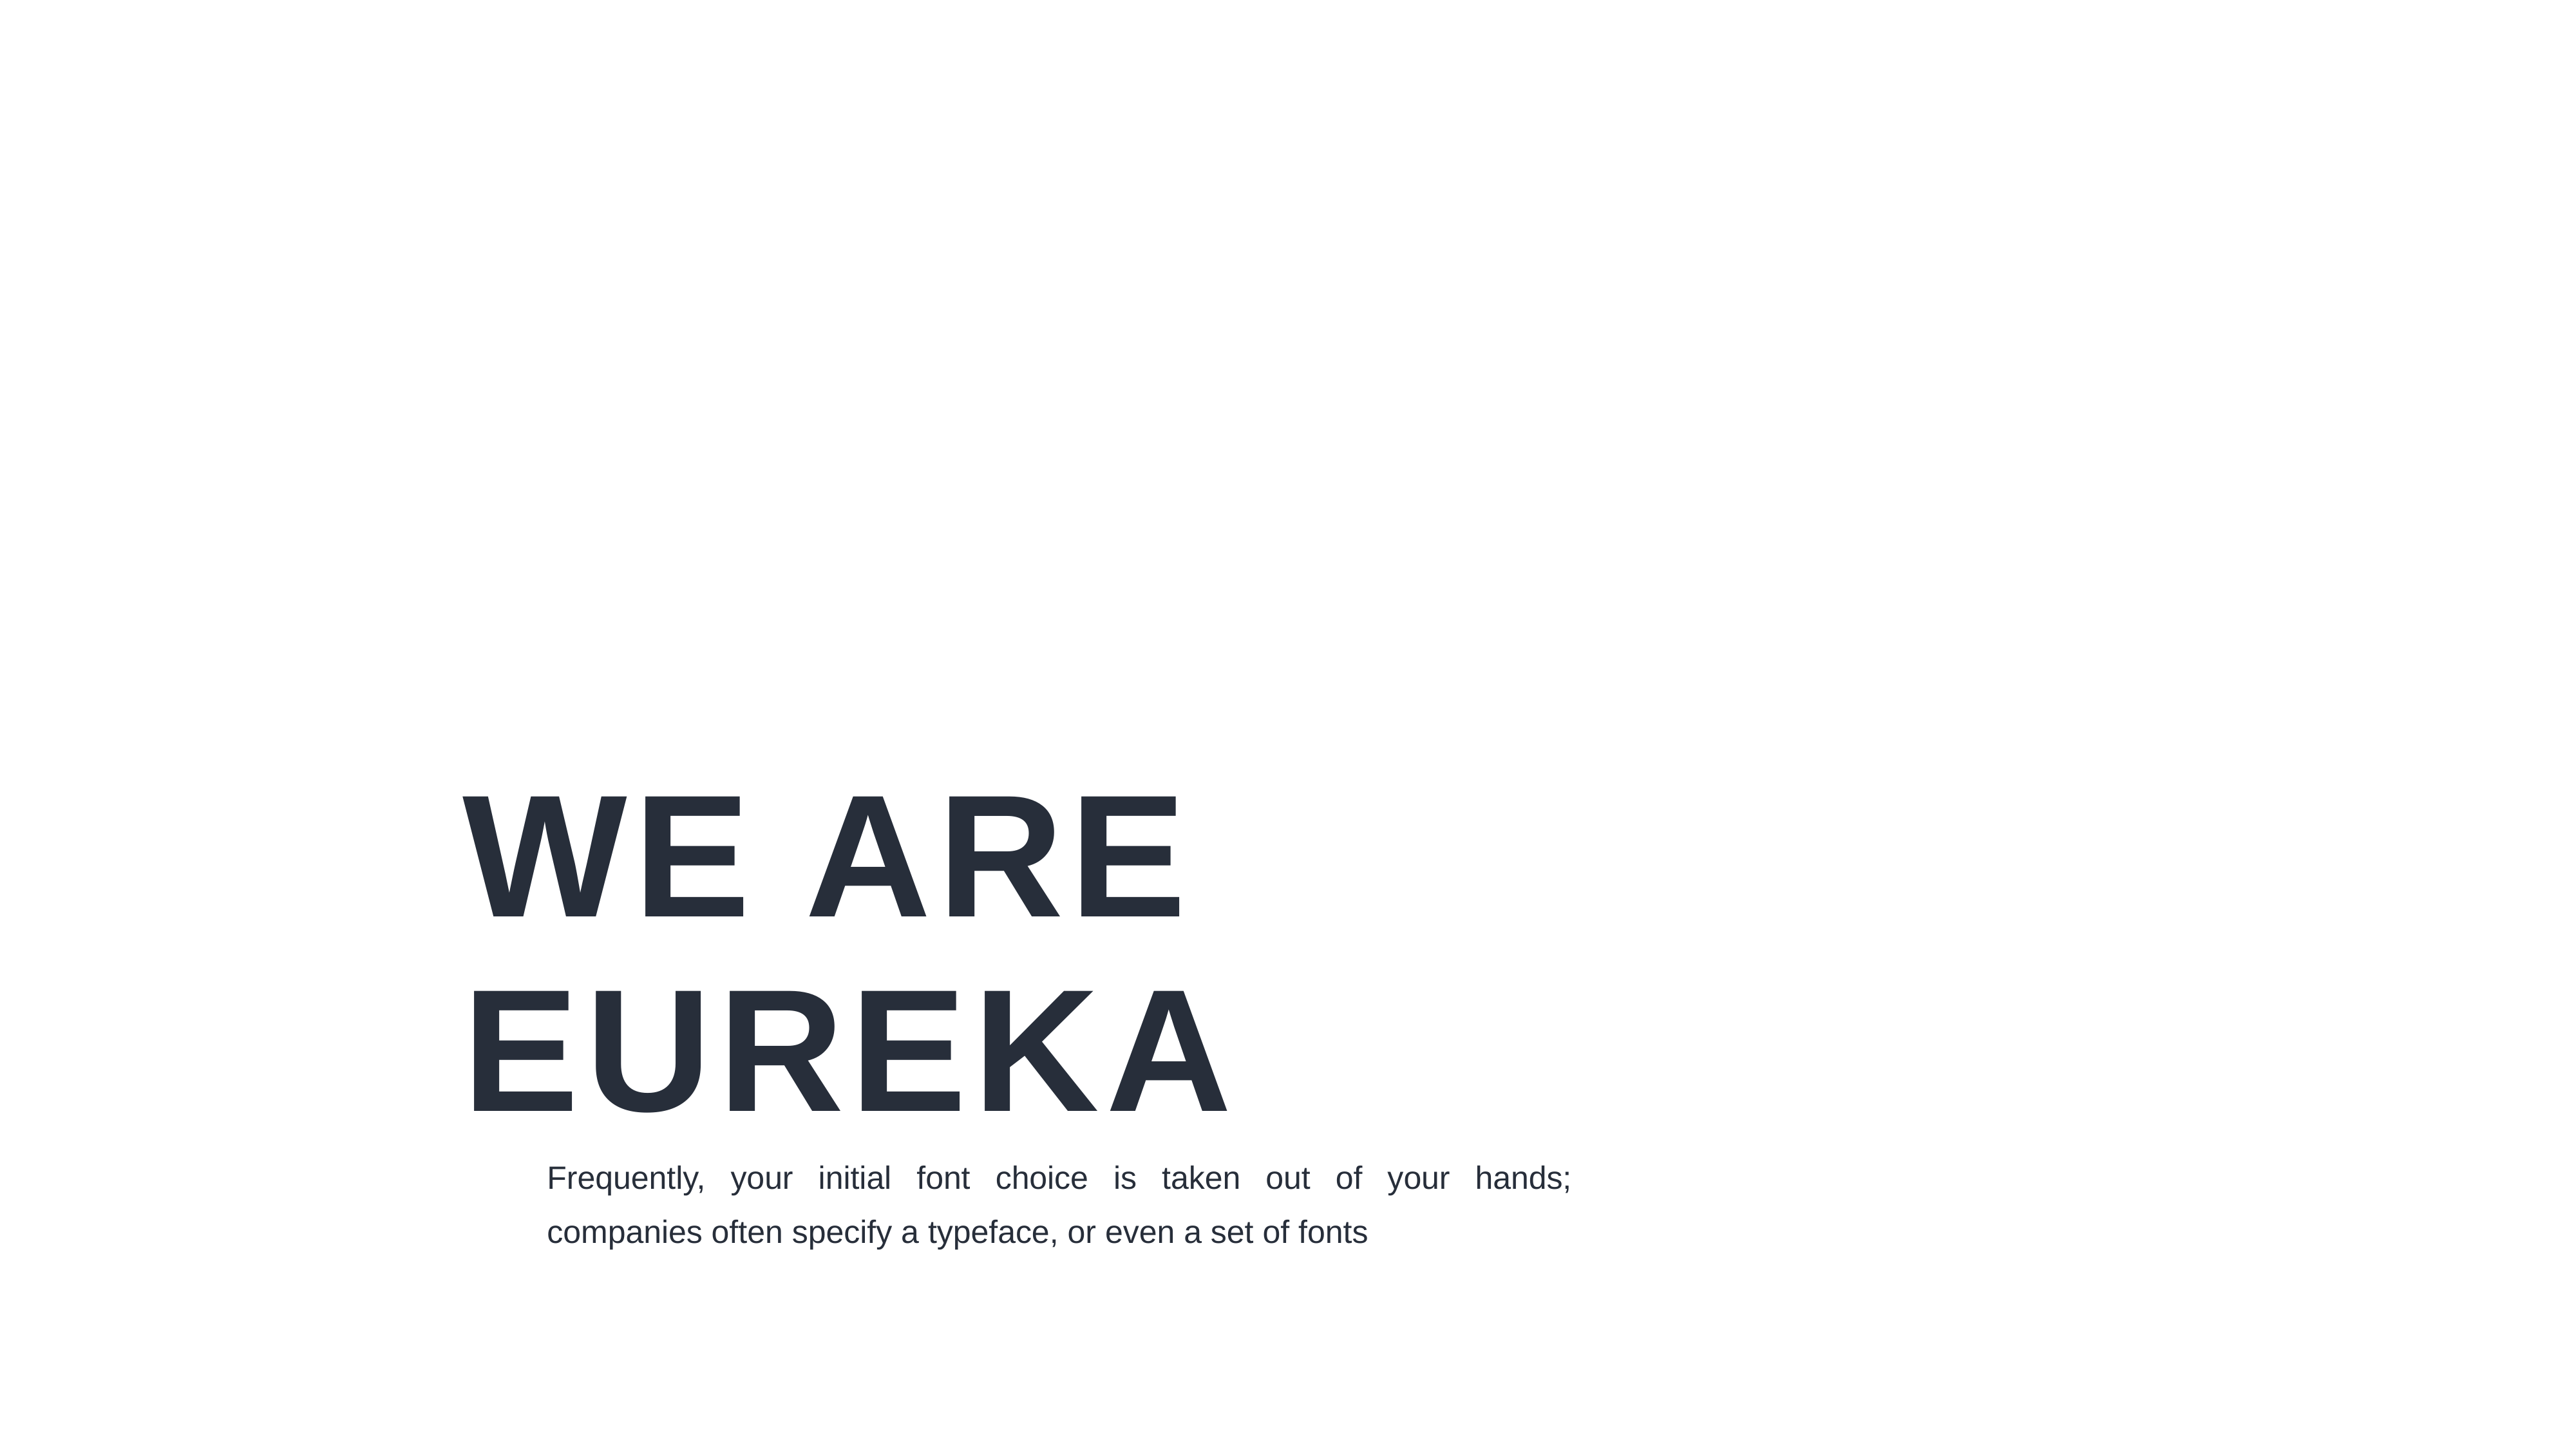

WE ARE
EUREKA
Frequently, your initial font choice is taken out of your hands; companies often specify a typeface, or even a set of fonts